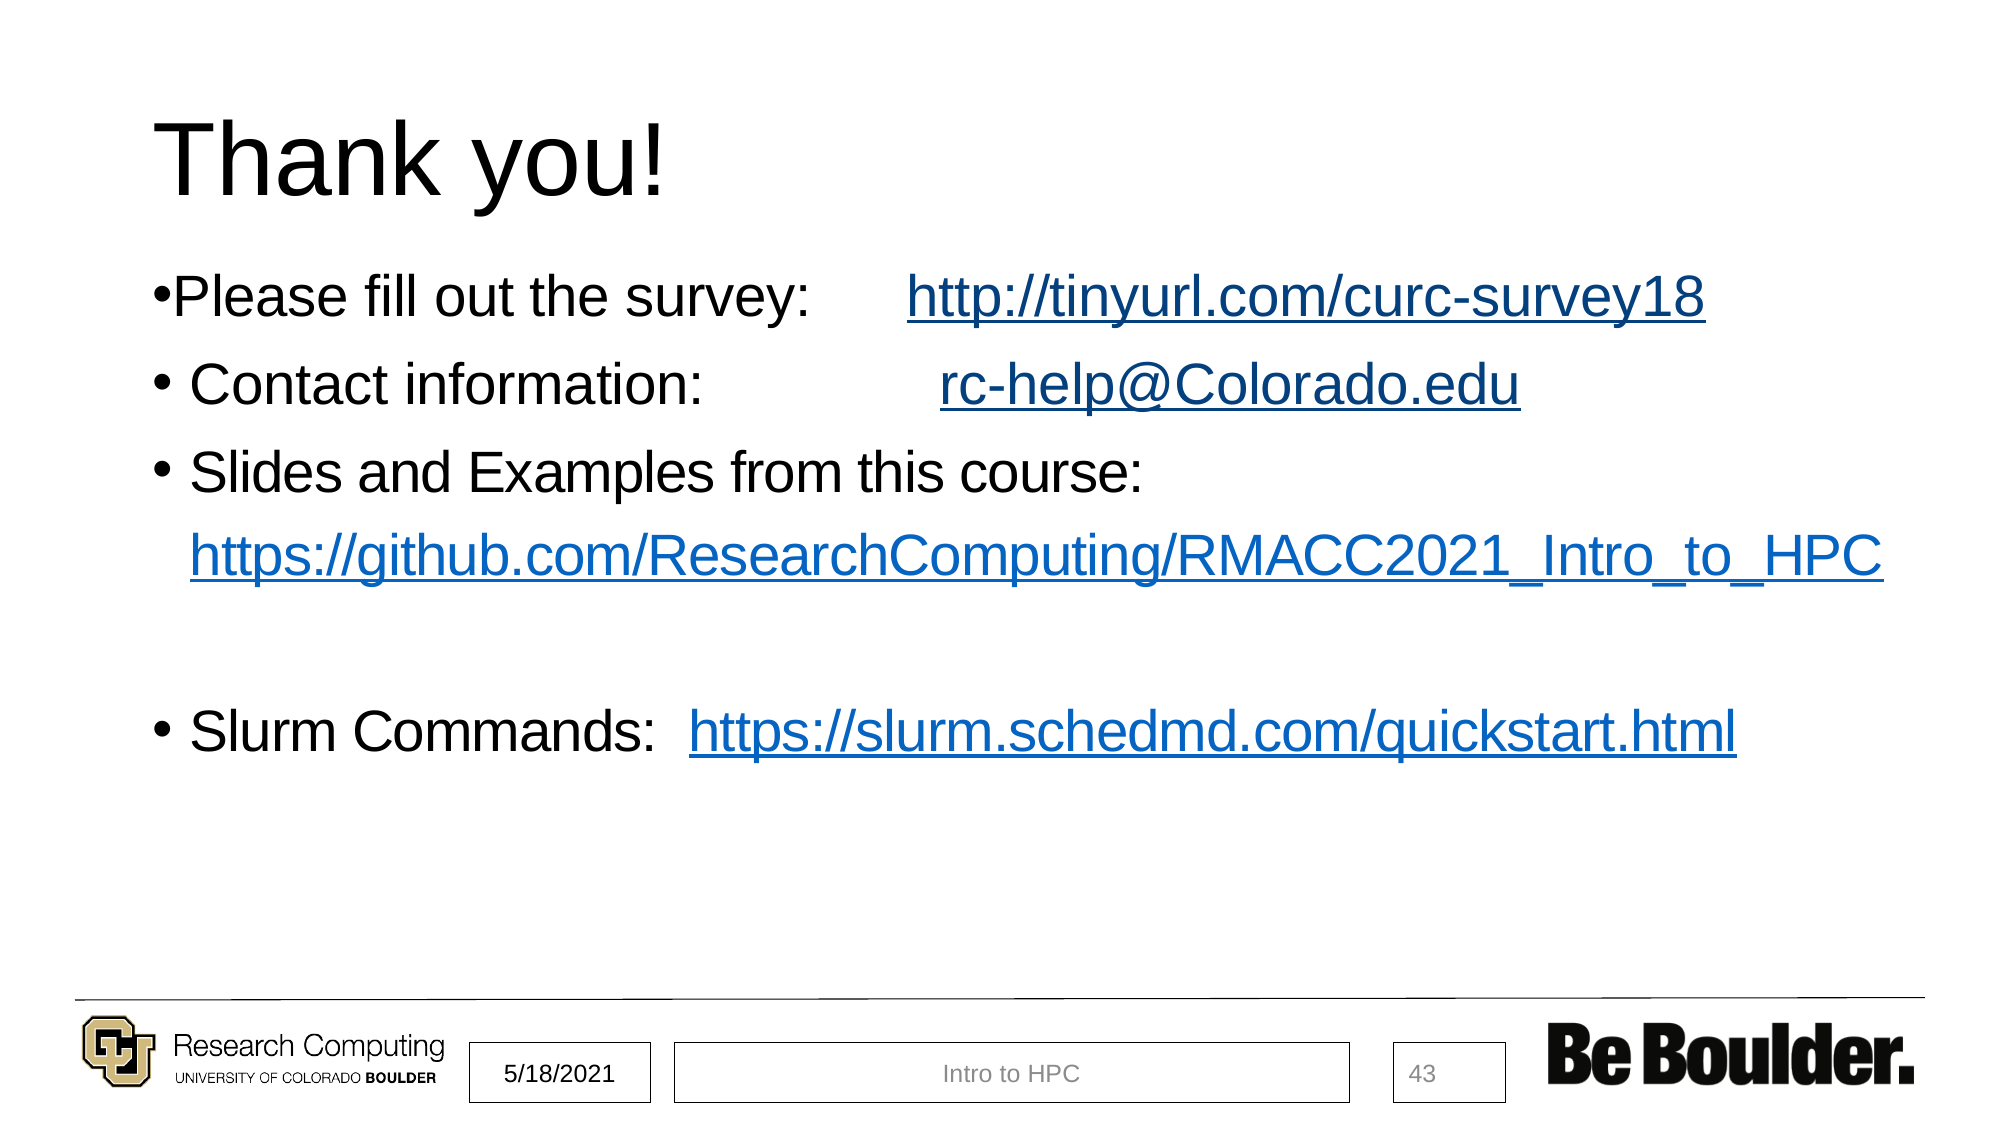

# Thank you!
Please fill out the survey: 	http://tinyurl.com/curc-survey18
Contact information: 		rc-help@Colorado.edu
Slides and Examples from this course:
https://github.com/ResearchComputing/RMACC2021_Intro_to_HPC

Slurm Commands:  https://slurm.schedmd.com/quickstart.html

5/18/2021
Intro to HPC
43